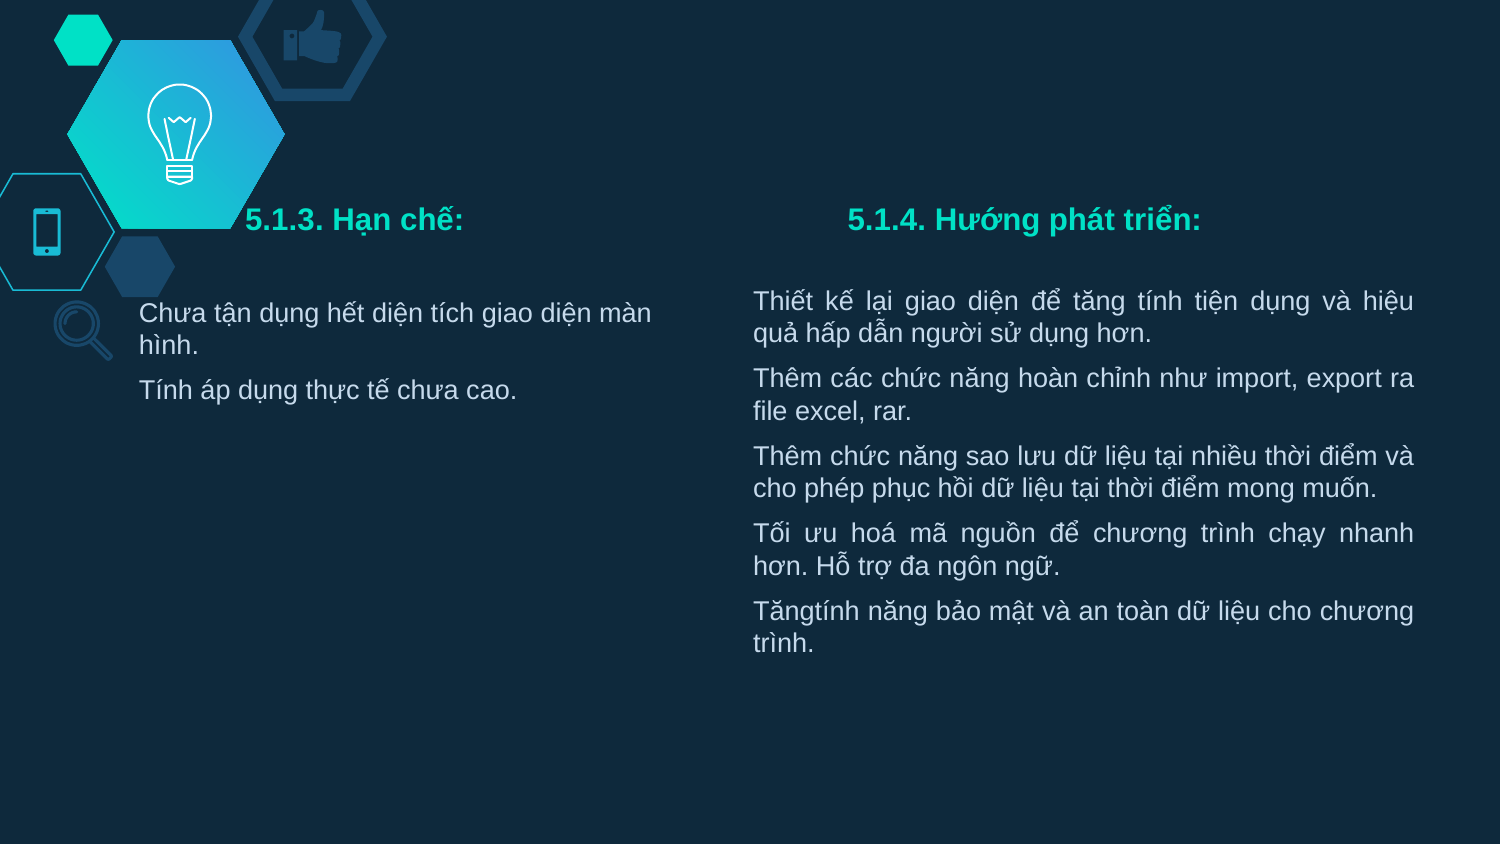

5.1.3. Hạn chế:
5.1.4. Hướng phát triển:
Thiết kế lại giao diện để tăng tính tiện dụng và hiệu quả hấp dẫn người sử dụng hơn.
Thêm các chức năng hoàn chỉnh như import, export ra file excel, rar.
Thêm chức năng sao lưu dữ liệu tại nhiều thời điểm và cho phép phục hồi dữ liệu tại thời điểm mong muốn.
Tối ưu hoá mã nguồn để chương trình chạy nhanh hơn. Hỗ trợ đa ngôn ngữ.
Tăngtính năng bảo mật và an toàn dữ liệu cho chương trình.
Chưa tận dụng hết diện tích giao diện màn hình.
Tính áp dụng thực tế chưa cao.